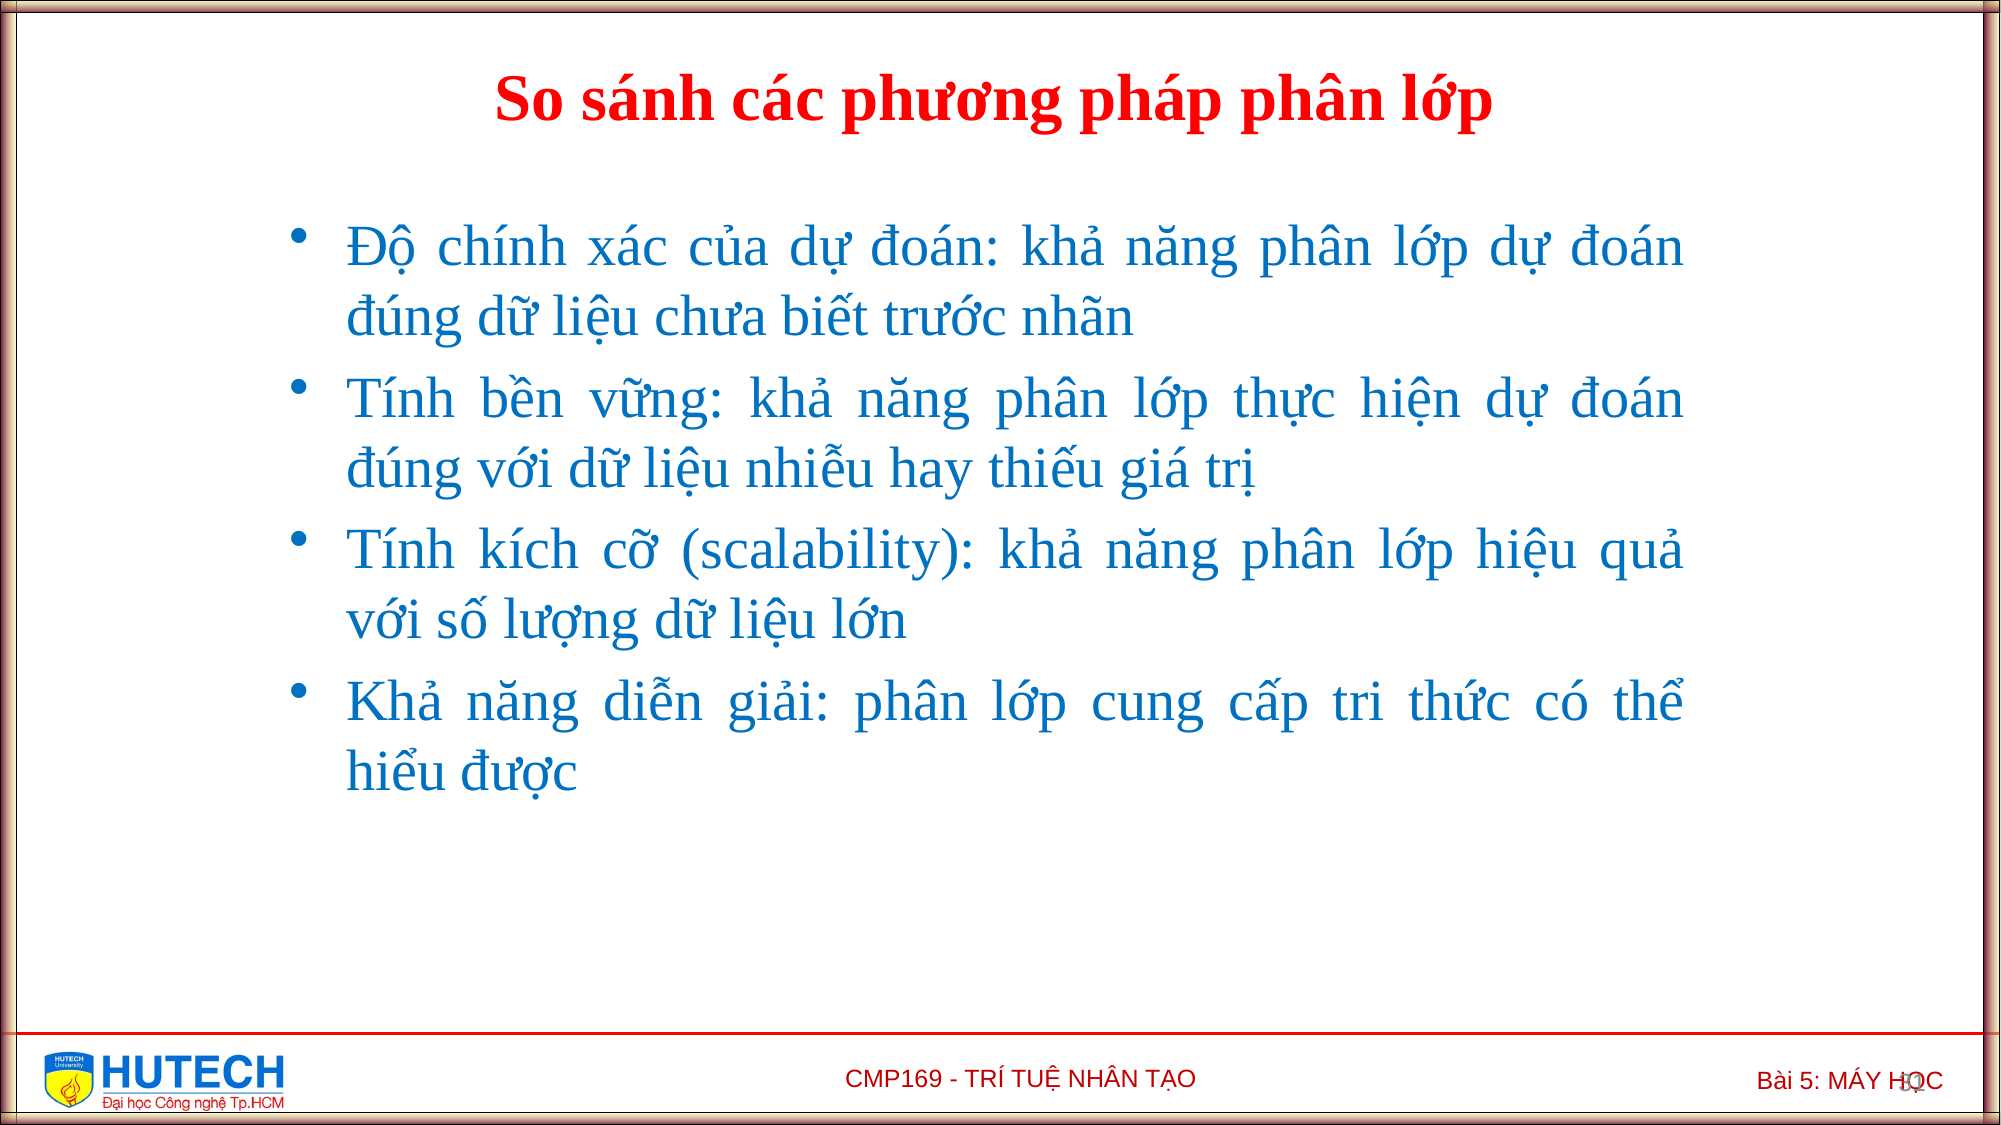

So sánh các phương pháp phân lớp
Độ chính xác của dự đoán: khả năng phân lớp dự đoán đúng dữ liệu chưa biết trước nhãn
Tính bền vững: khả năng phân lớp thực hiện dự đoán đúng với dữ liệu nhiễu hay thiếu giá trị
Tính kích cỡ (scalability): khả năng phân lớp hiệu quả với số lượng dữ liệu lớn
Khả năng diễn giải: phân lớp cung cấp tri thức có thể hiểu được
31